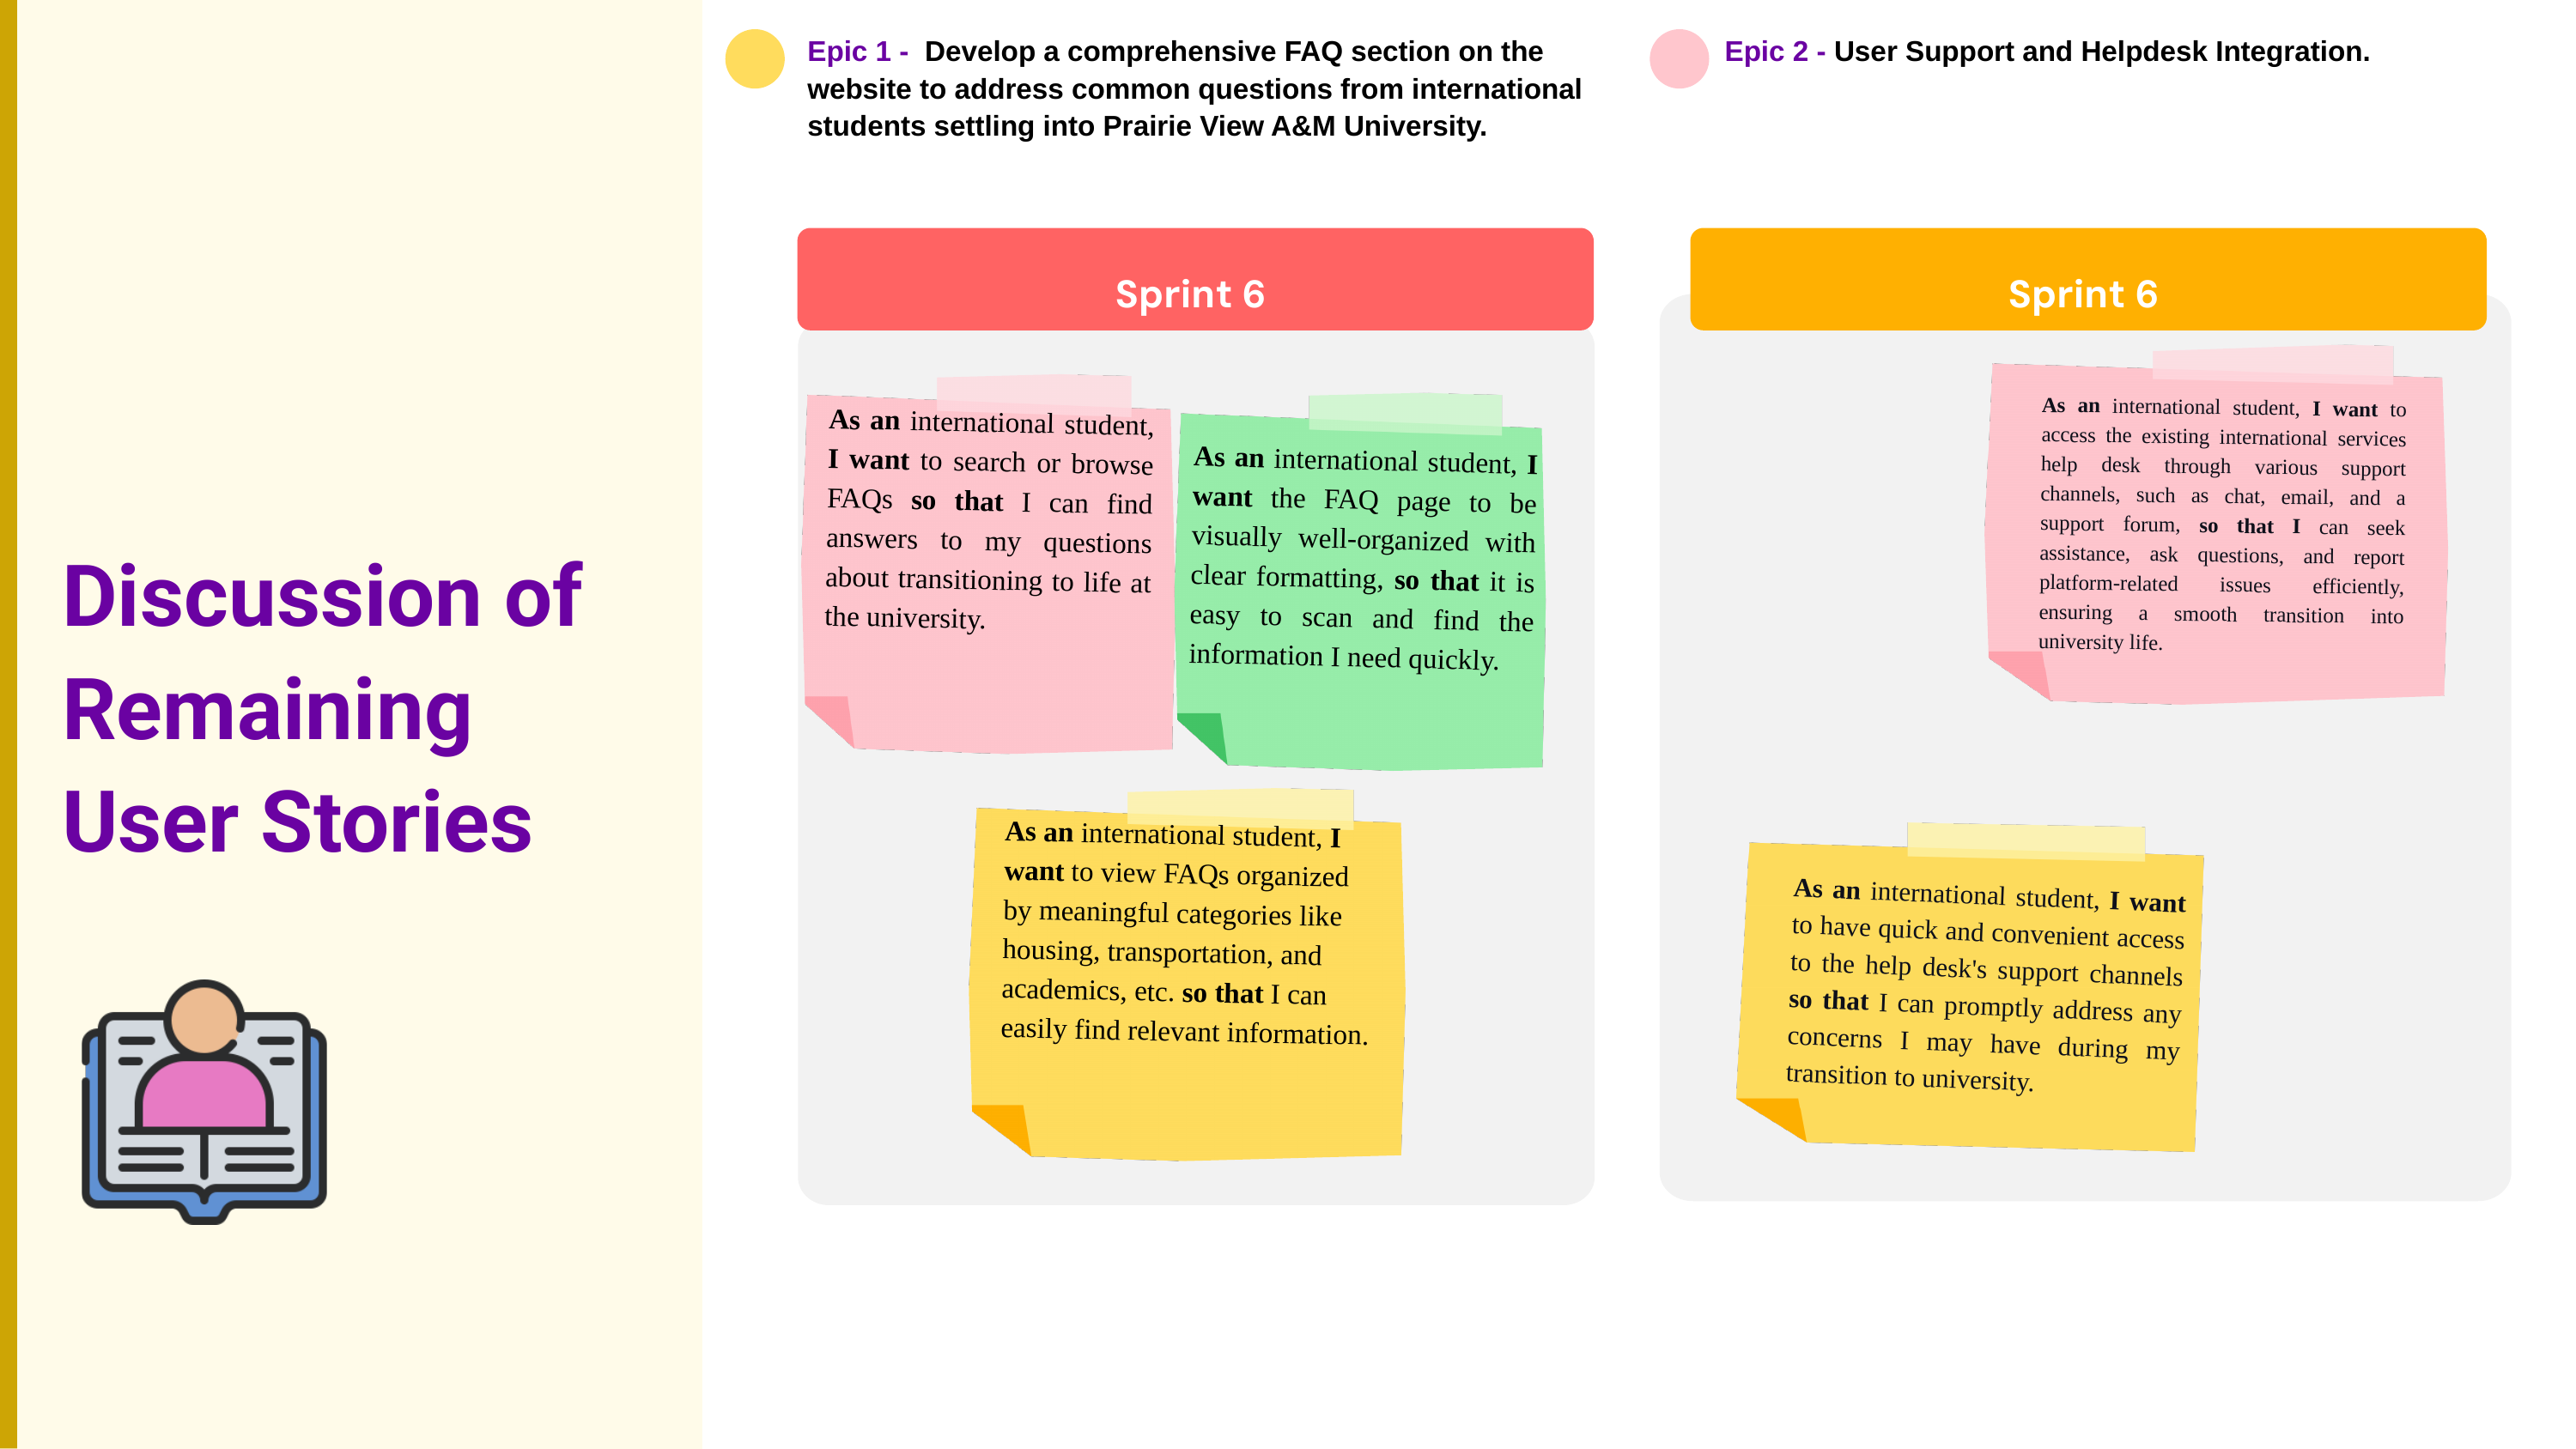

Epic 1 -  Develop a comprehensive FAQ section on the website to address common questions from international students settling into Prairie View A&M University.
Epic 2 - User Support and Helpdesk Integration.

Sprint 6

Sprint 6

As an international student, I want to access the existing international services help desk through various support channels, such as chat, email, and a support forum, so that I can seek assistance, ask questions, and report platform-related issues efficiently, ensuring a smooth transition into university life.

As an international student, I want to search or browse FAQs so that I can find answers to my questions about transitioning to life at the university.

As an international student, I want the FAQ page to be visually well-organized with clear formatting, so that it is easy to scan and find the information I need quickly.

Discussion of Remaining User Stories

As an international student, I want to view FAQs organized by meaningful categories like housing, transportation, and academics, etc. so that I can easily find relevant information.

As an international student, I want to have quick and convenient access to the help desk's support channels so that I can promptly address any concerns I may have during my transition to university.